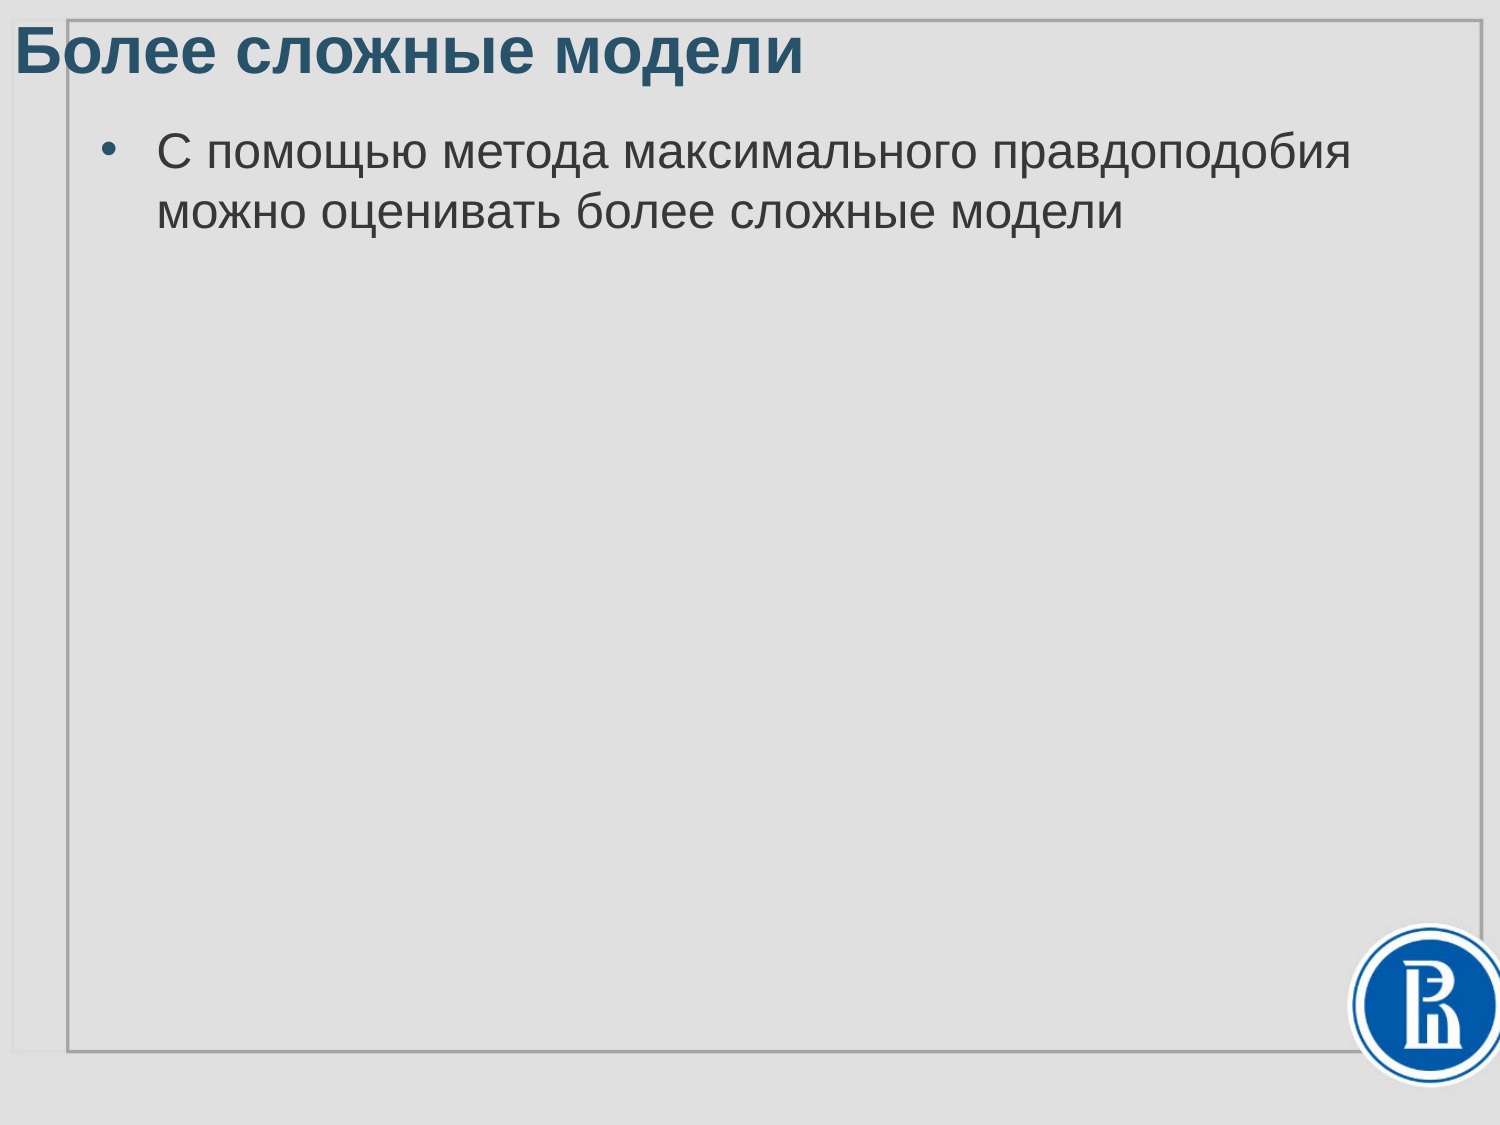

Более сложные модели
С помощью метода максимального правдоподобия можно оценивать более сложные модели